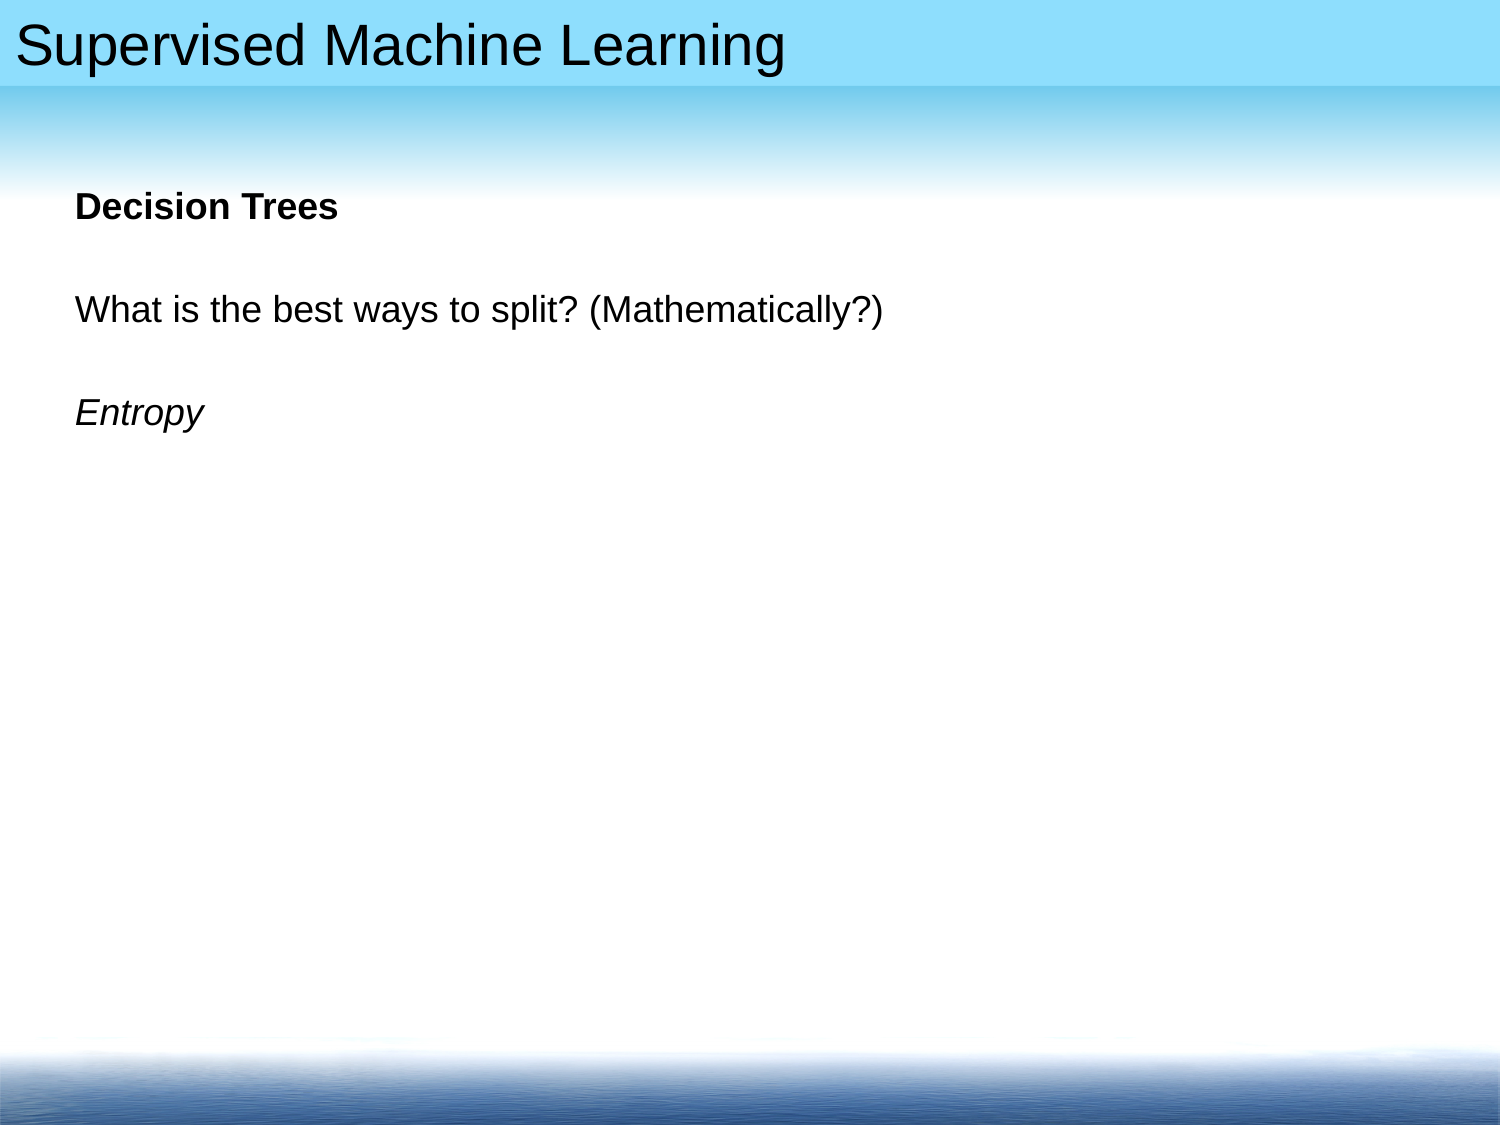

Decision Trees

What is the best ways to split? (Mathematically?)

Entropy